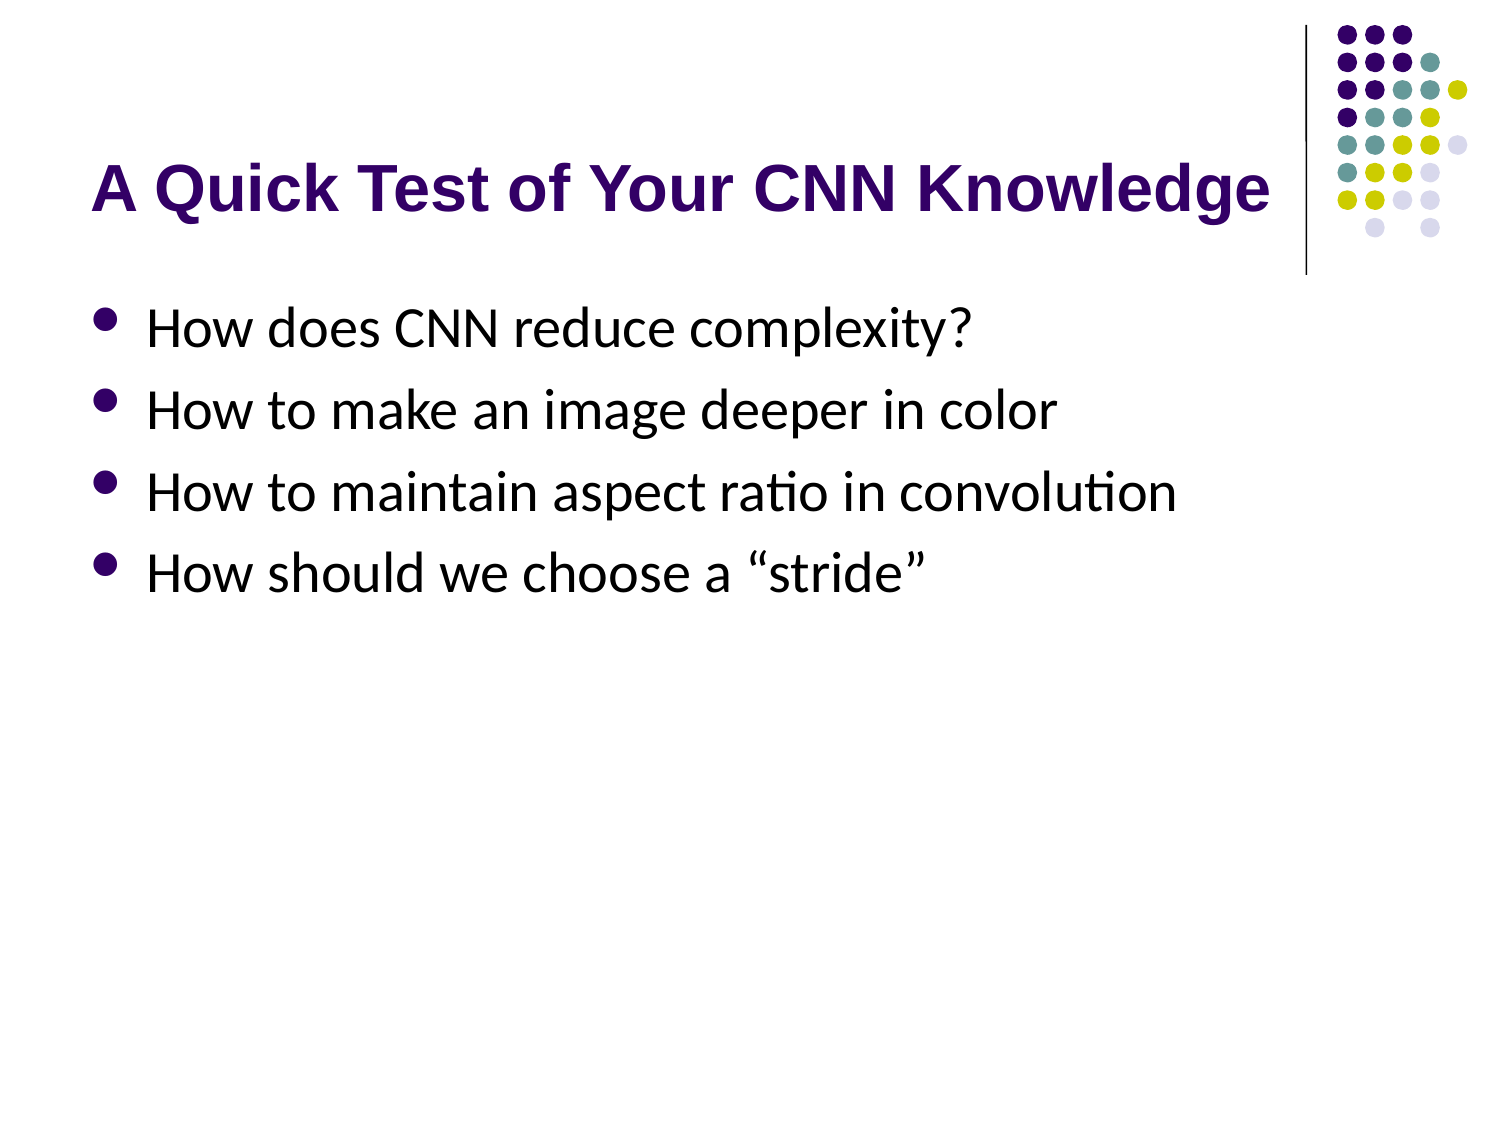

# A Quick Test of Your CNN Knowledge
How does CNN reduce complexity?
How to make an image deeper in color
How to maintain aspect ratio in convolution
How should we choose a “stride”